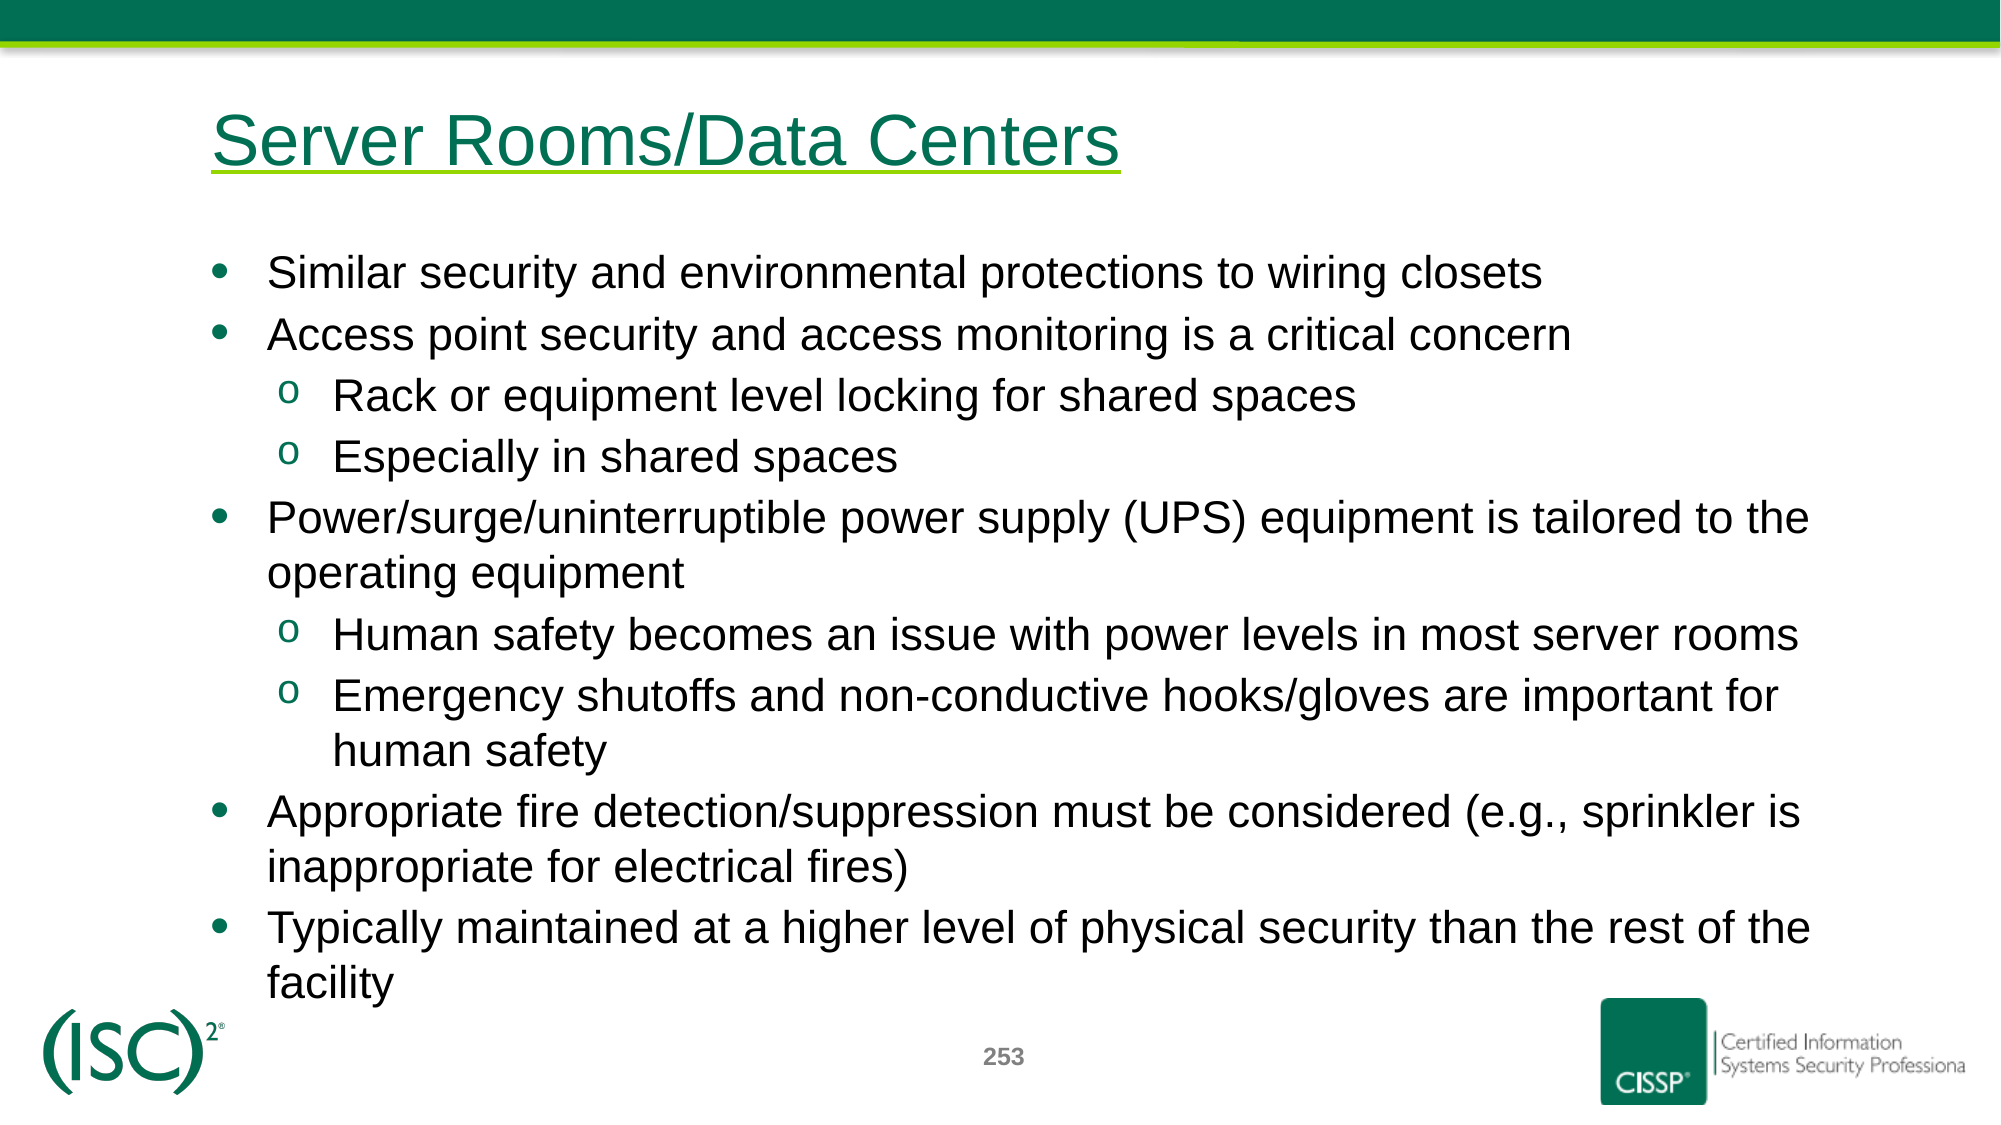

# Server Rooms/Data Centers
Similar security and environmental protections to wiring closets
Access point security and access monitoring is a critical concern
Rack or equipment level locking for shared spaces
Especially in shared spaces
Power/surge/uninterruptible power supply (UPS) equipment is tailored to the operating equipment
Human safety becomes an issue with power levels in most server rooms
Emergency shutoffs and non-conductive hooks/gloves are important for human safety
Appropriate fire detection/suppression must be considered (e.g., sprinkler is inappropriate for electrical fires)
Typically maintained at a higher level of physical security than the rest of the facility